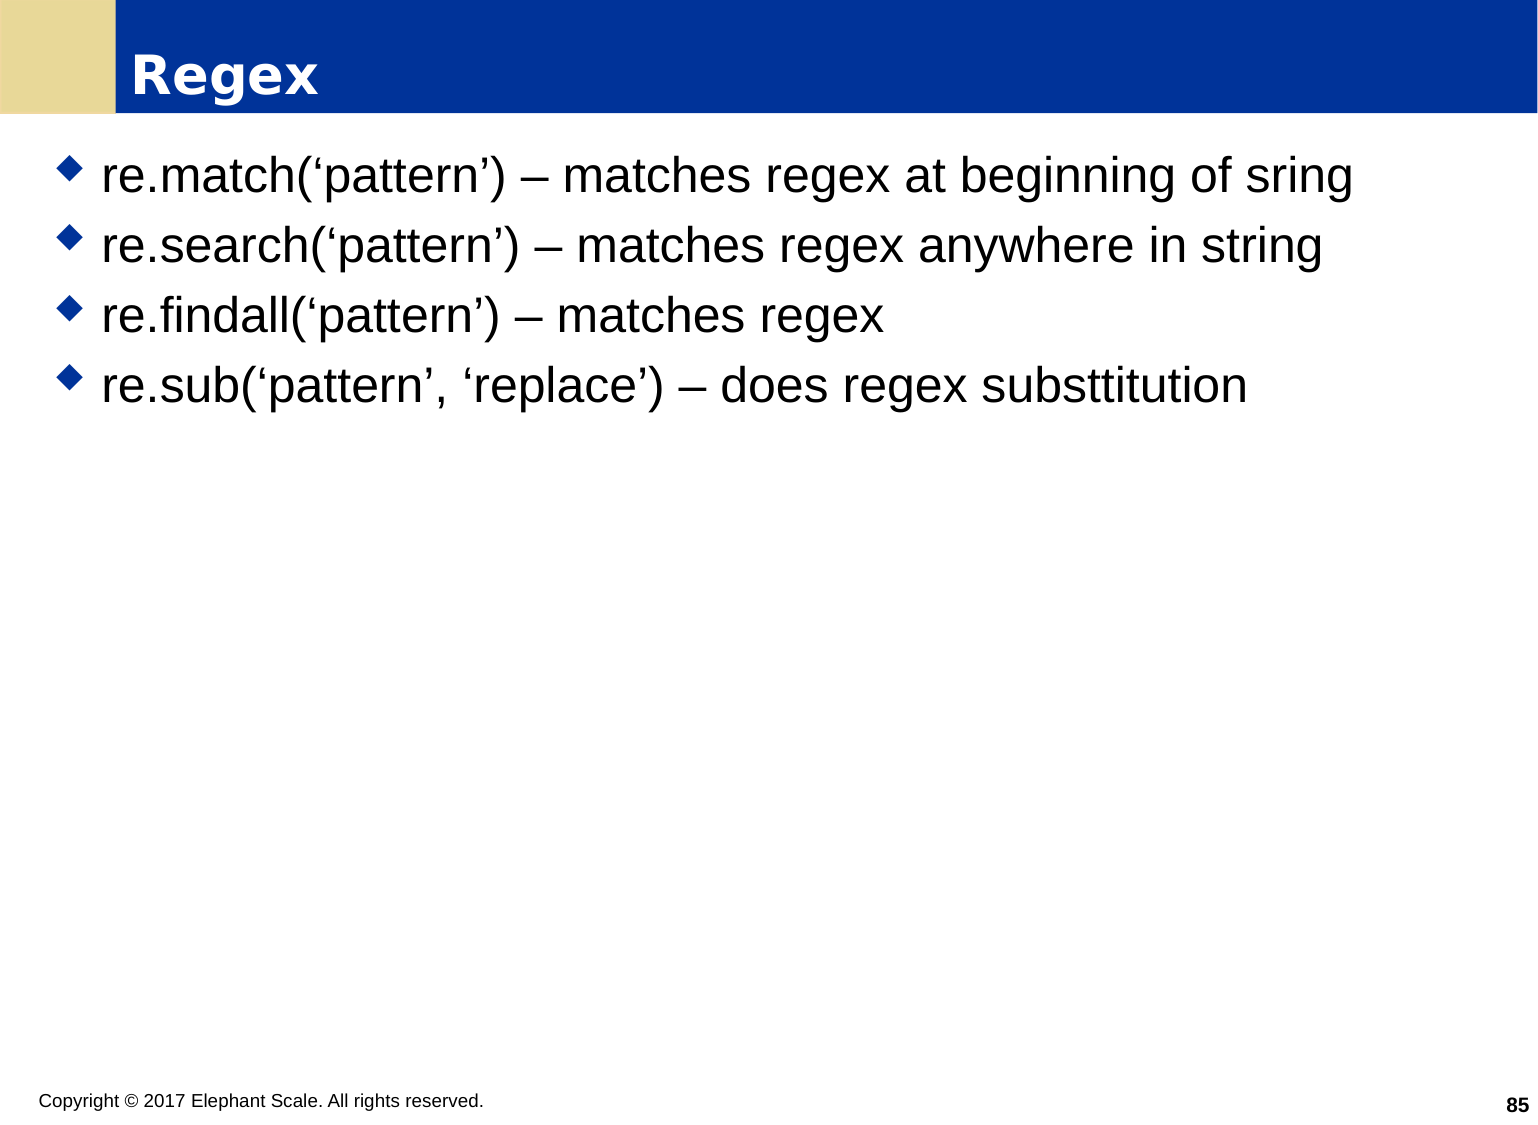

# Regex
re.match(‘pattern’) – matches regex at beginning of sring
re.search(‘pattern’) – matches regex anywhere in string
re.findall(‘pattern’) – matches regex
re.sub(‘pattern’, ‘replace’) – does regex substtitution
85
Copyright © 2017 Elephant Scale. All rights reserved.